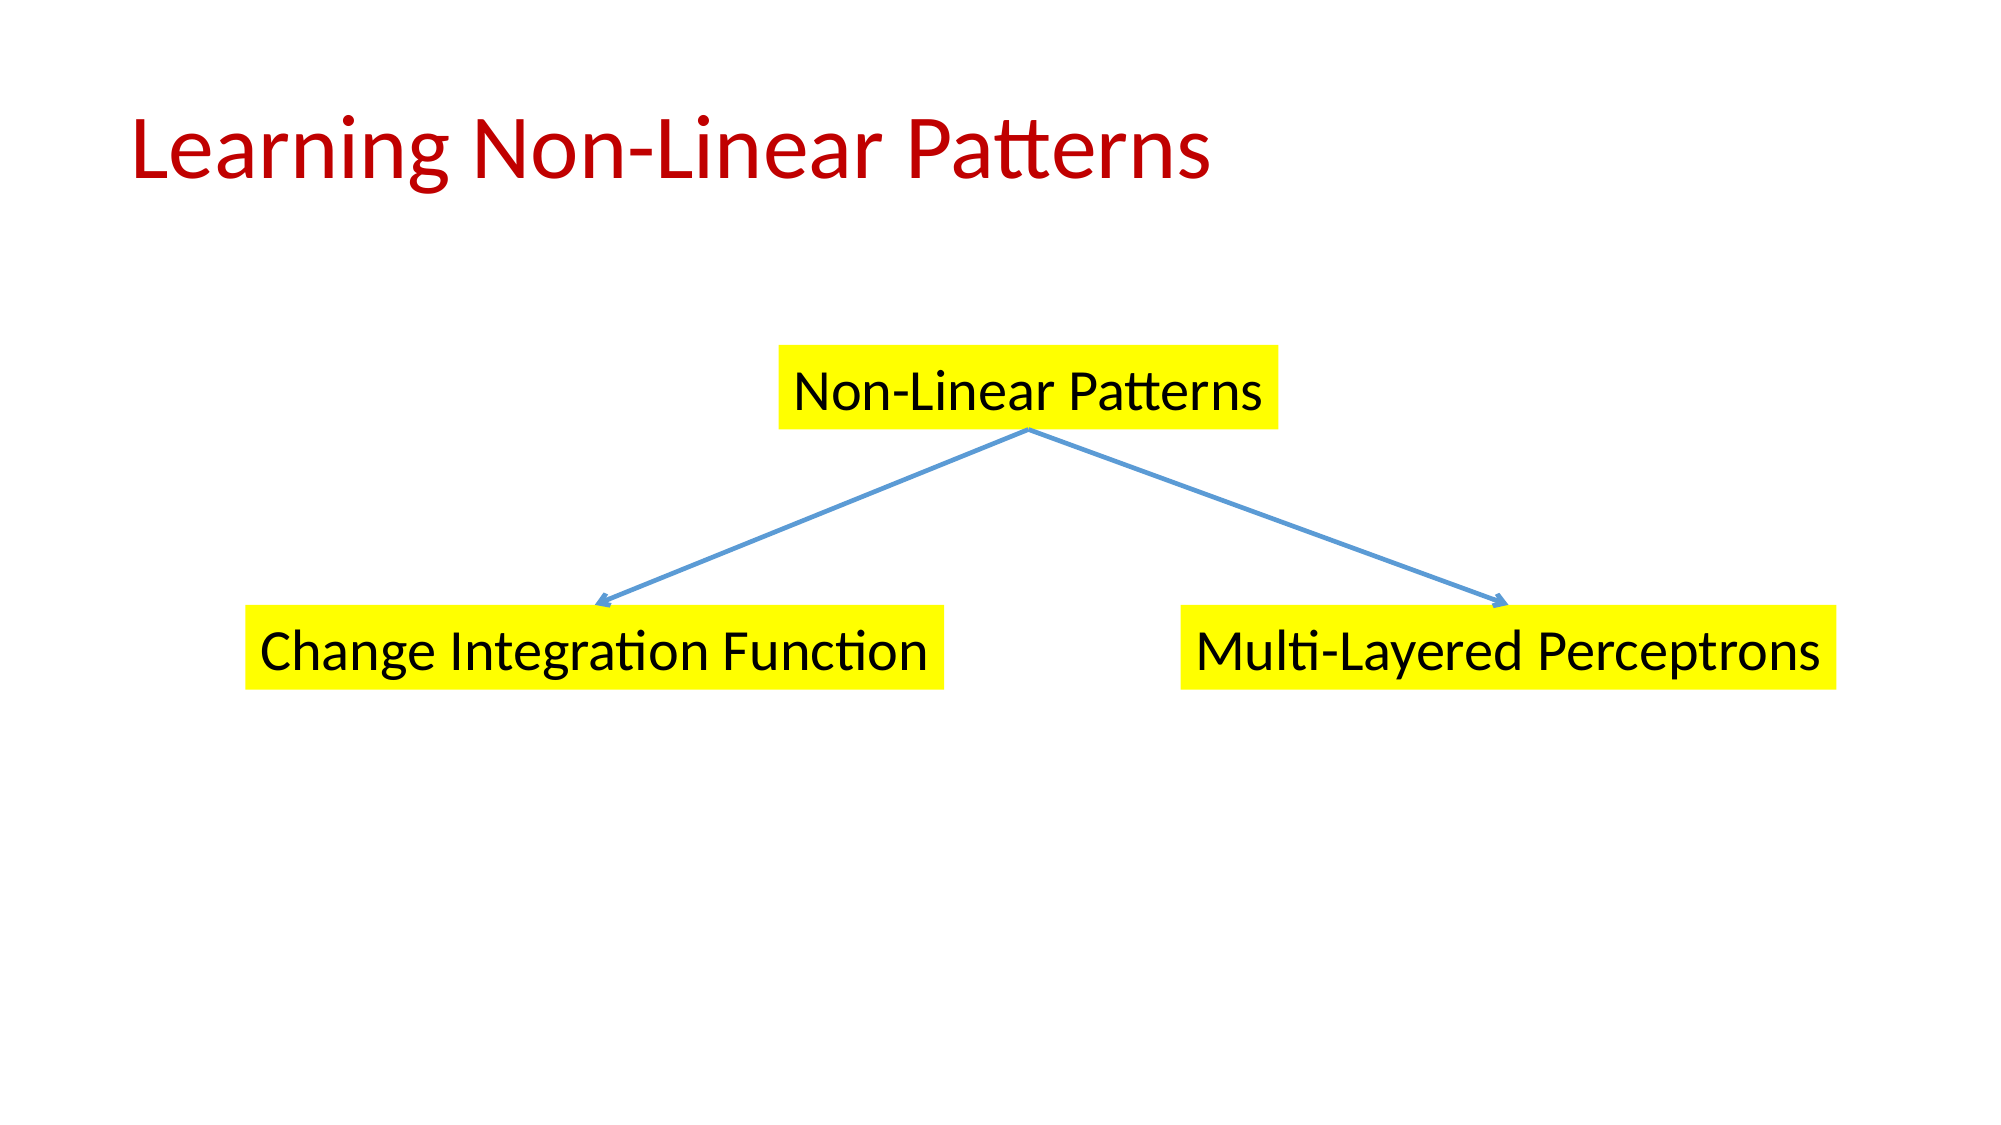

# Learning Non-Linear Patterns
Non-Linear Patterns
Change Integration Function
Multi-Layered Perceptrons